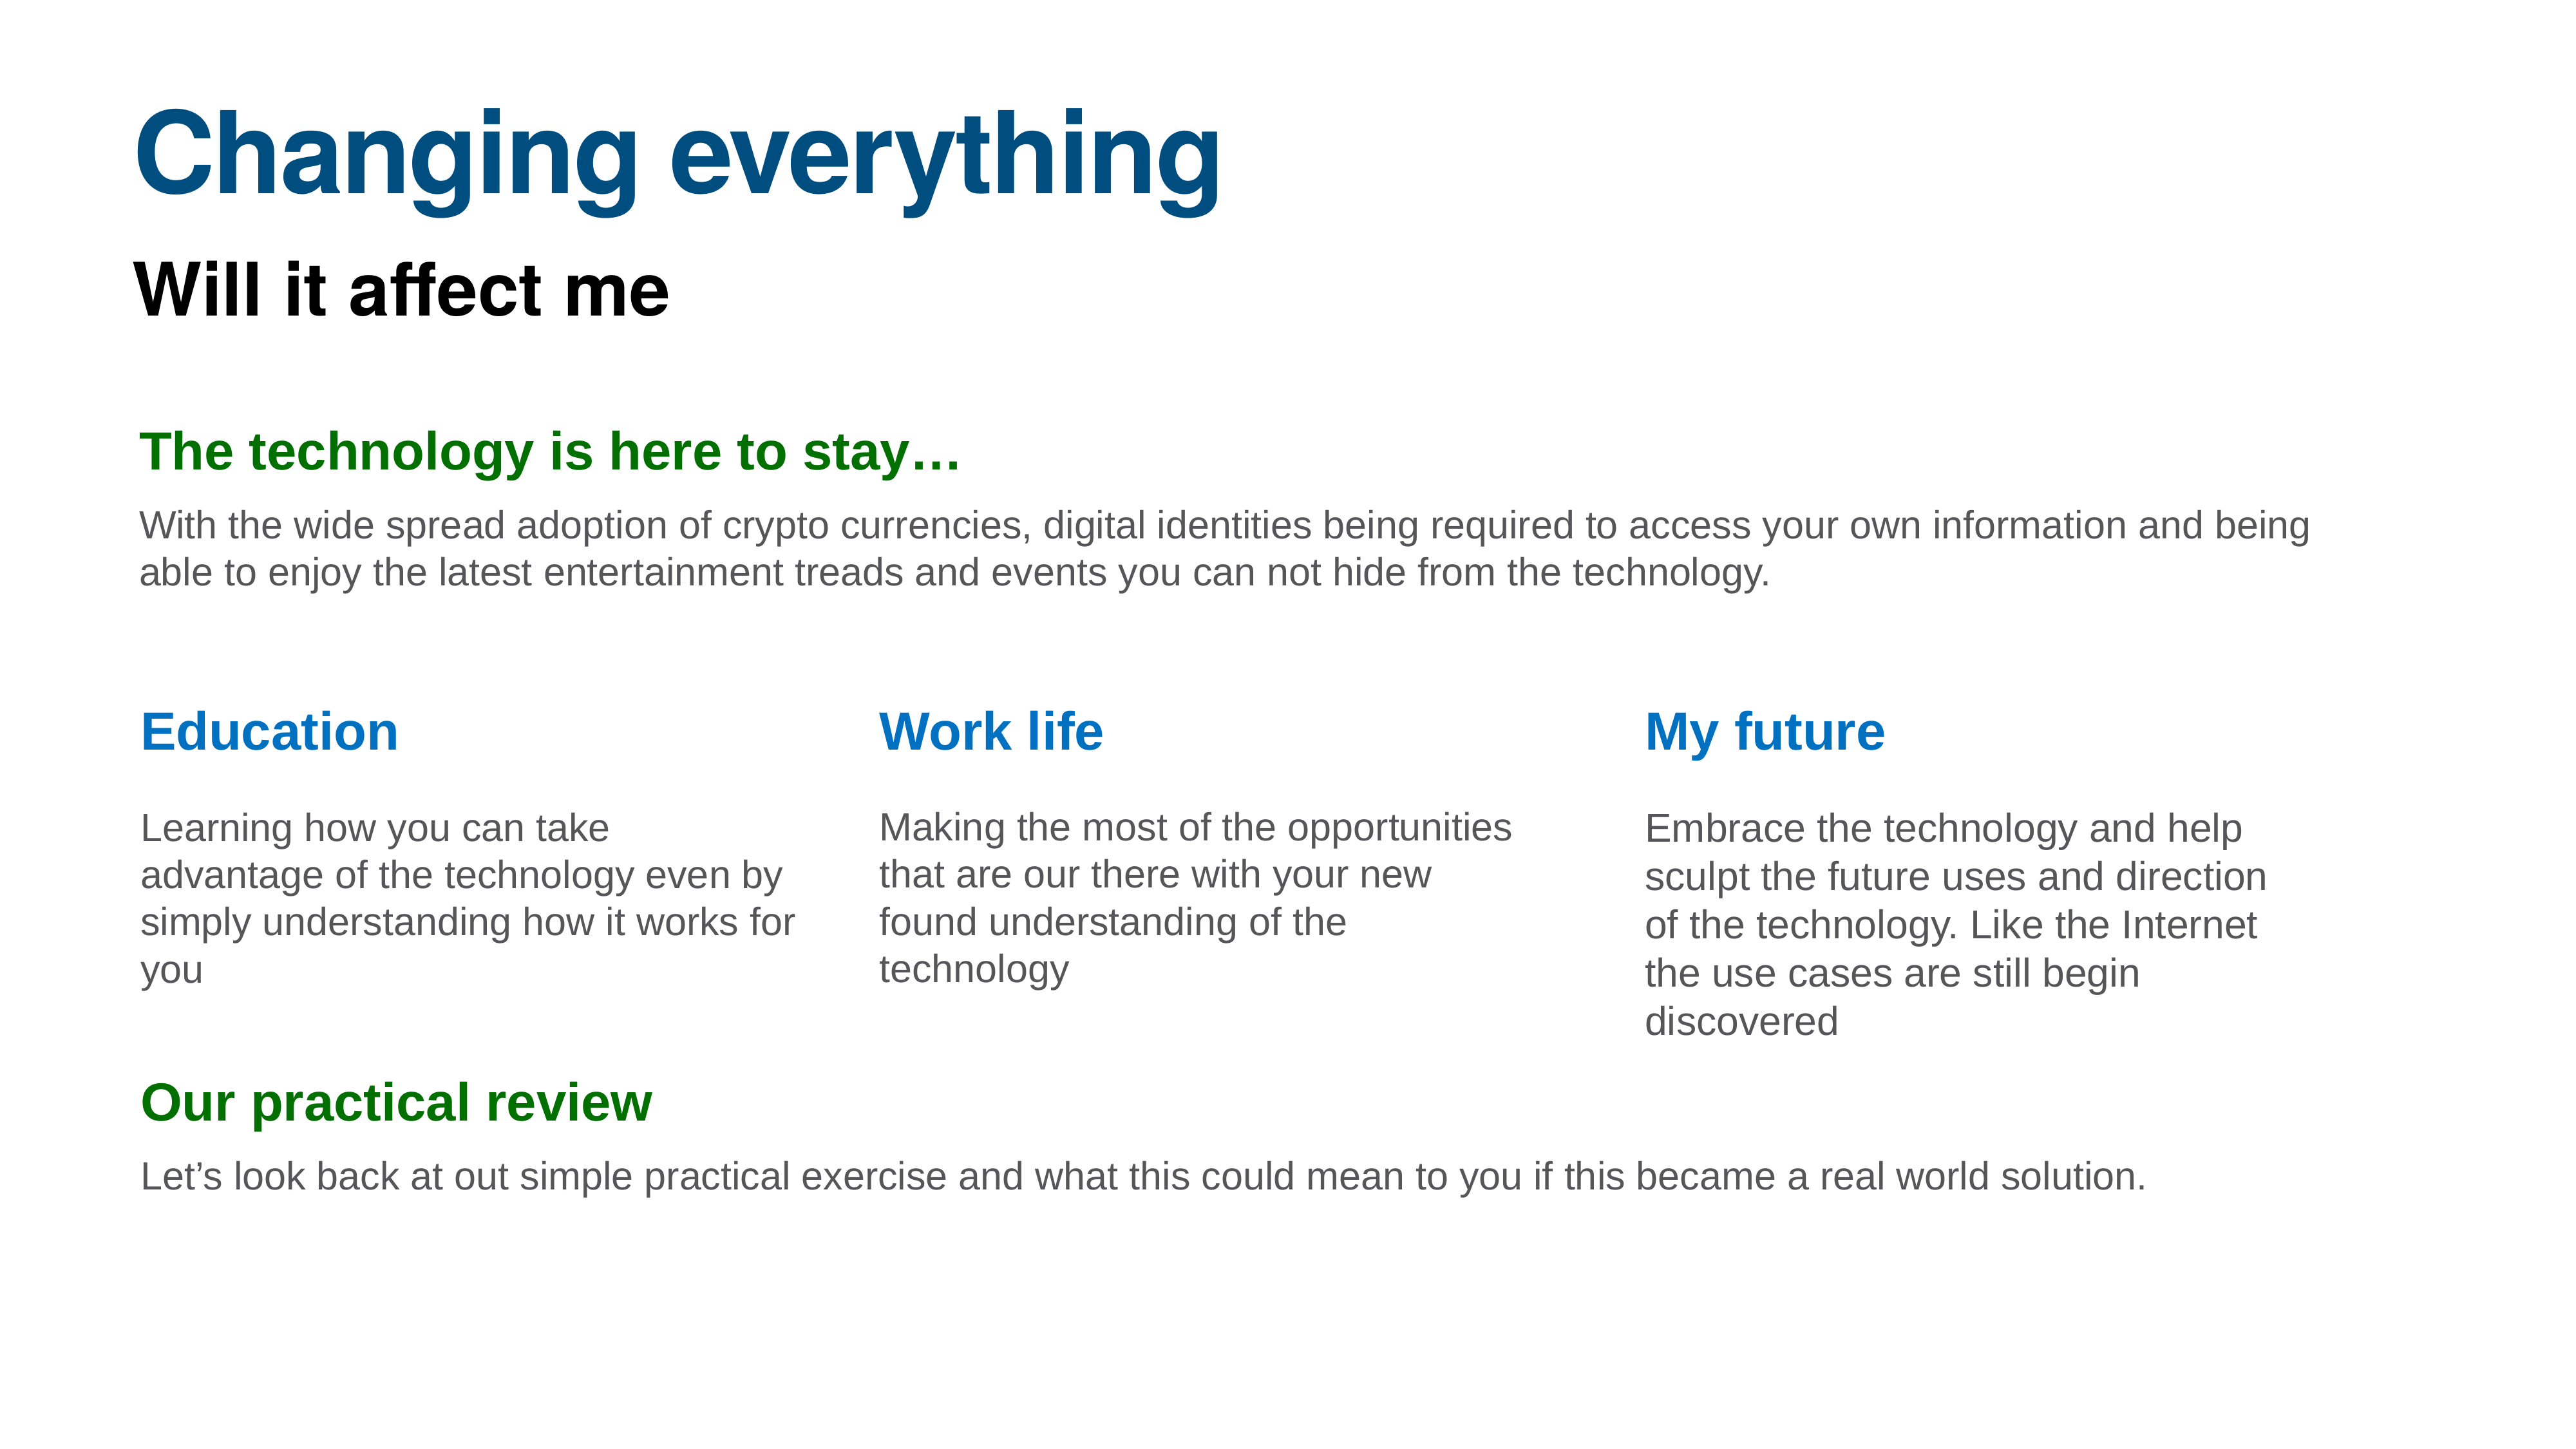

# Changing everything
Will it affect me
The technology is here to stay…

With the wide spread adoption of crypto currencies, digital identities being required to access your own information and being able to enjoy the latest entertainment treads and events you can not hide from the technology.
Education

Learning how you can take advantage of the technology even by simply understanding how it works for you
Work life

Making the most of the opportunities that are our there with your new found understanding of the technology

My future

Embrace the technology and help sculpt the future uses and direction of the technology. Like the Internet the use cases are still begin discovered
Our practical review

Let’s look back at out simple practical exercise and what this could mean to you if this became a real world solution.